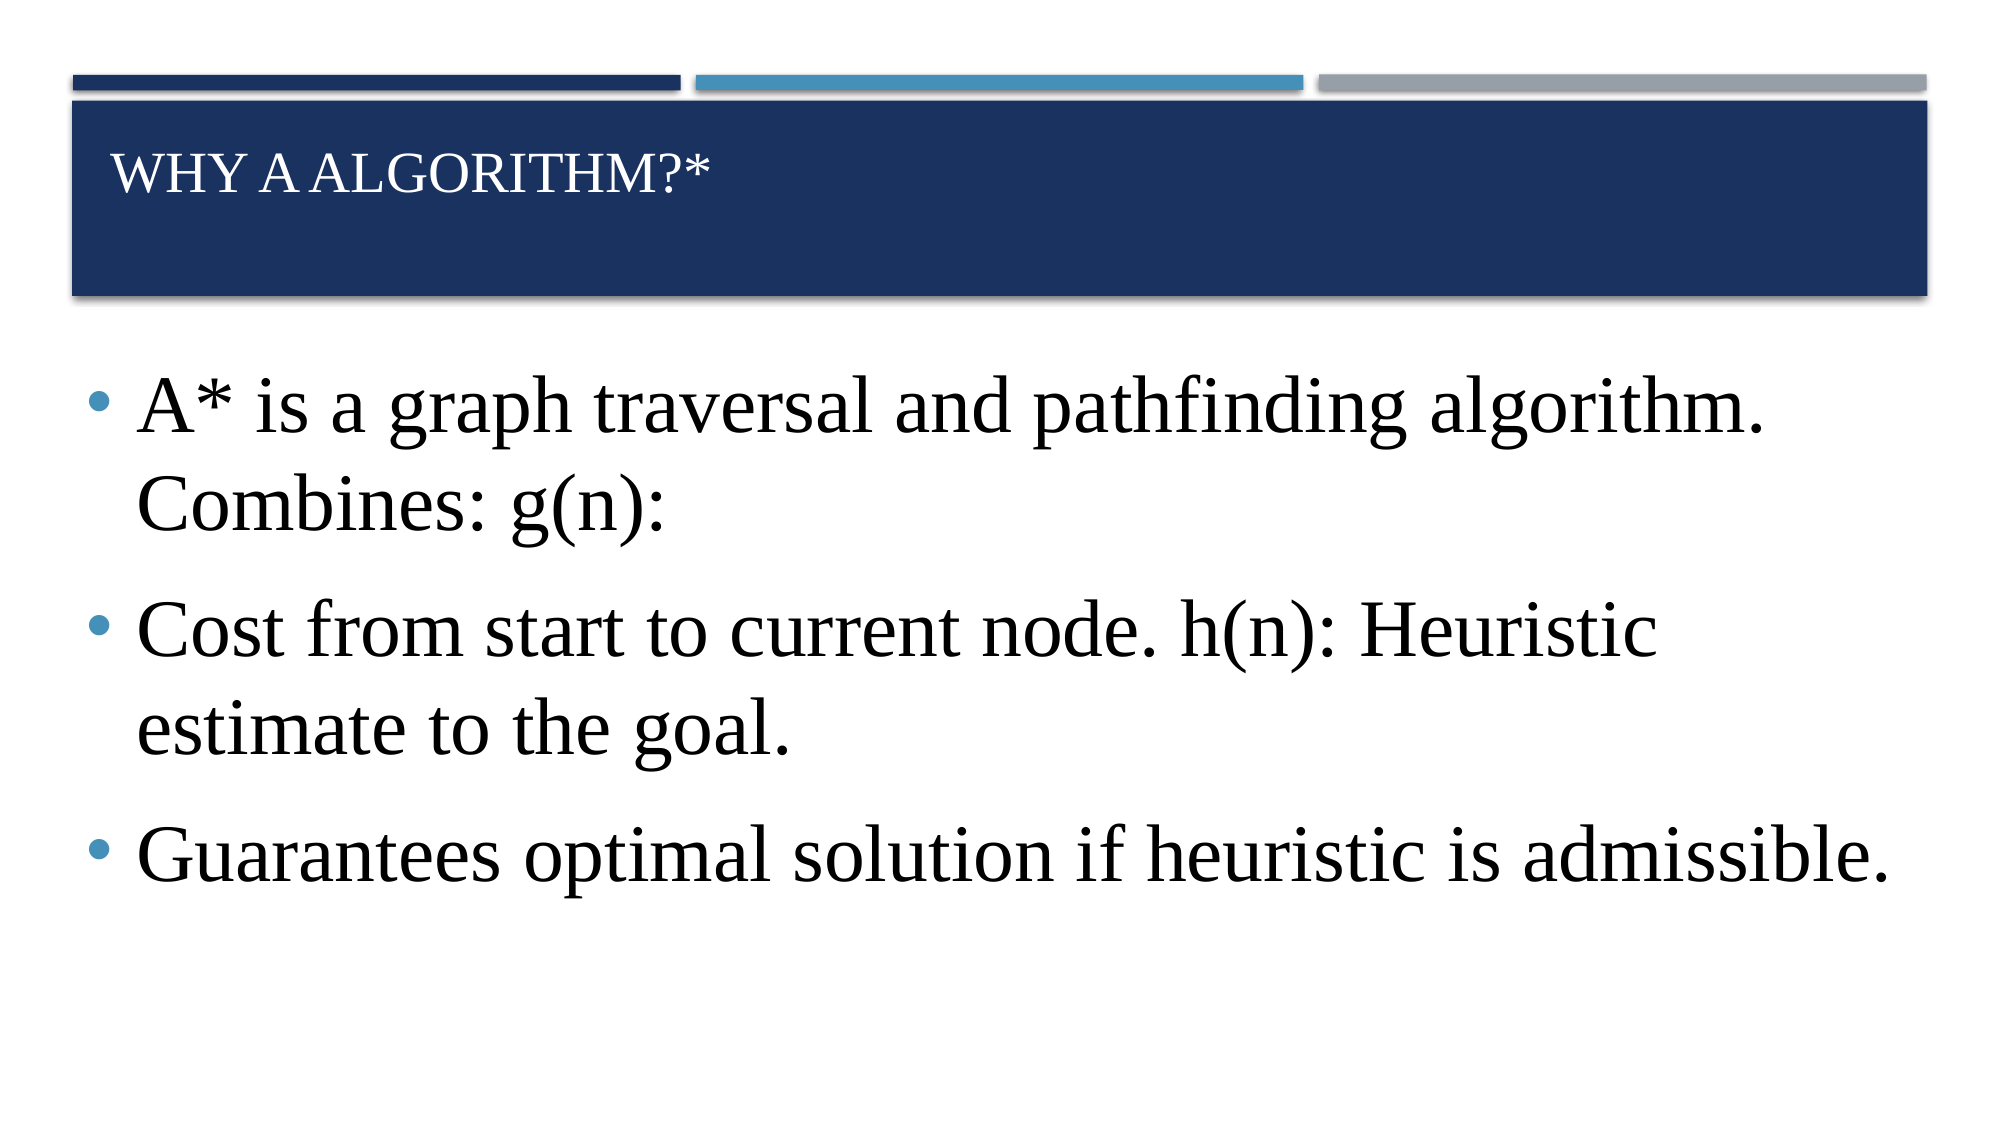

# Why A Algorithm?*
A* is a graph traversal and pathfinding algorithm. Combines: g(n):
Cost from start to current node. h(n): Heuristic estimate to the goal.
Guarantees optimal solution if heuristic is admissible.